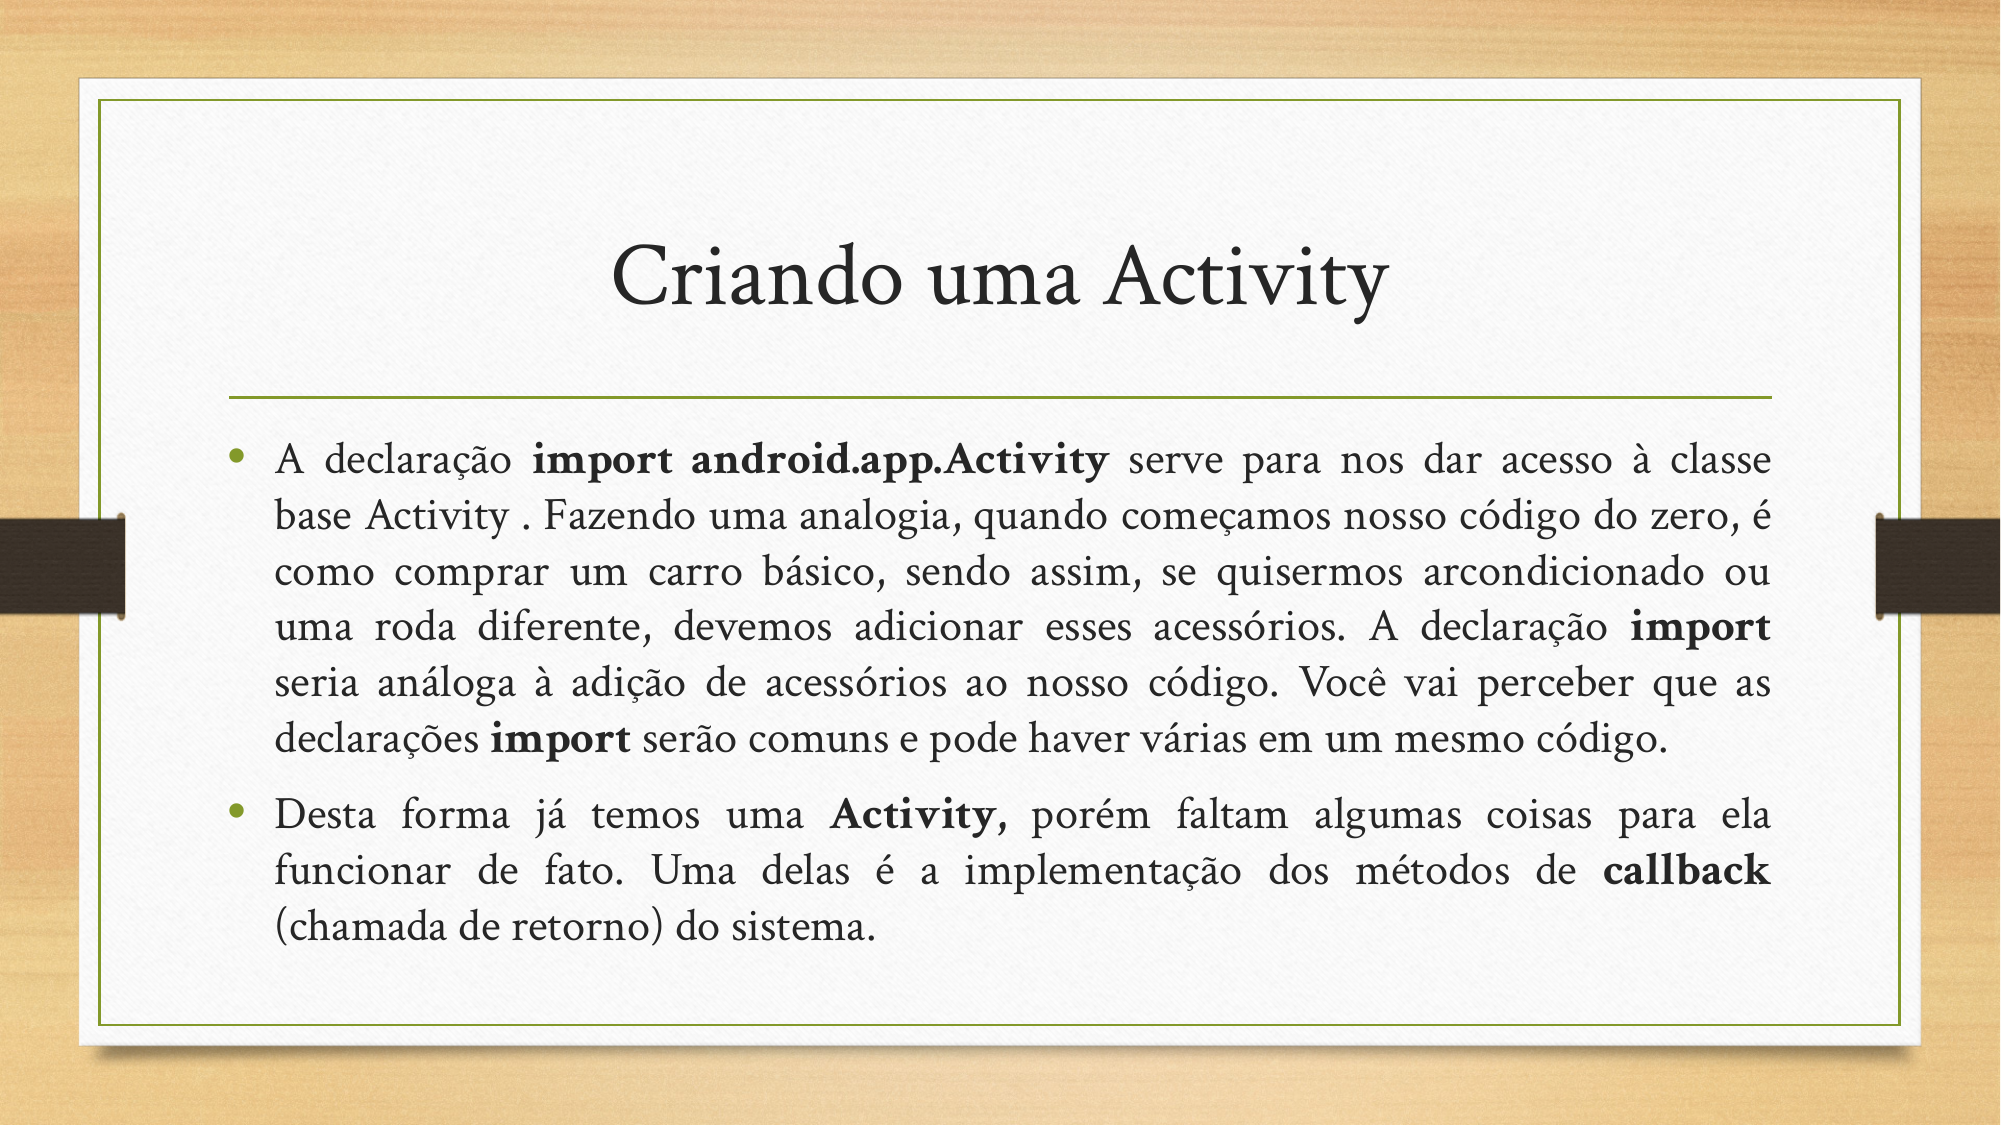

# Criando uma Activity
A declaração import android.app.Activity serve para nos dar acesso à classe base Activity . Fazendo uma analogia, quando começamos nosso código do zero, é como comprar um carro básico, sendo assim, se quisermos arcondicionado ou uma roda diferente, devemos adicionar esses acessórios. A declaração import seria análoga à adição de acessórios ao nosso código. Você vai perceber que as declarações import serão comuns e pode haver várias em um mesmo código.
Desta forma já temos uma Activity, porém faltam algumas coisas para ela funcionar de fato. Uma delas é a implementação dos métodos de callback (chamada de retorno) do sistema.